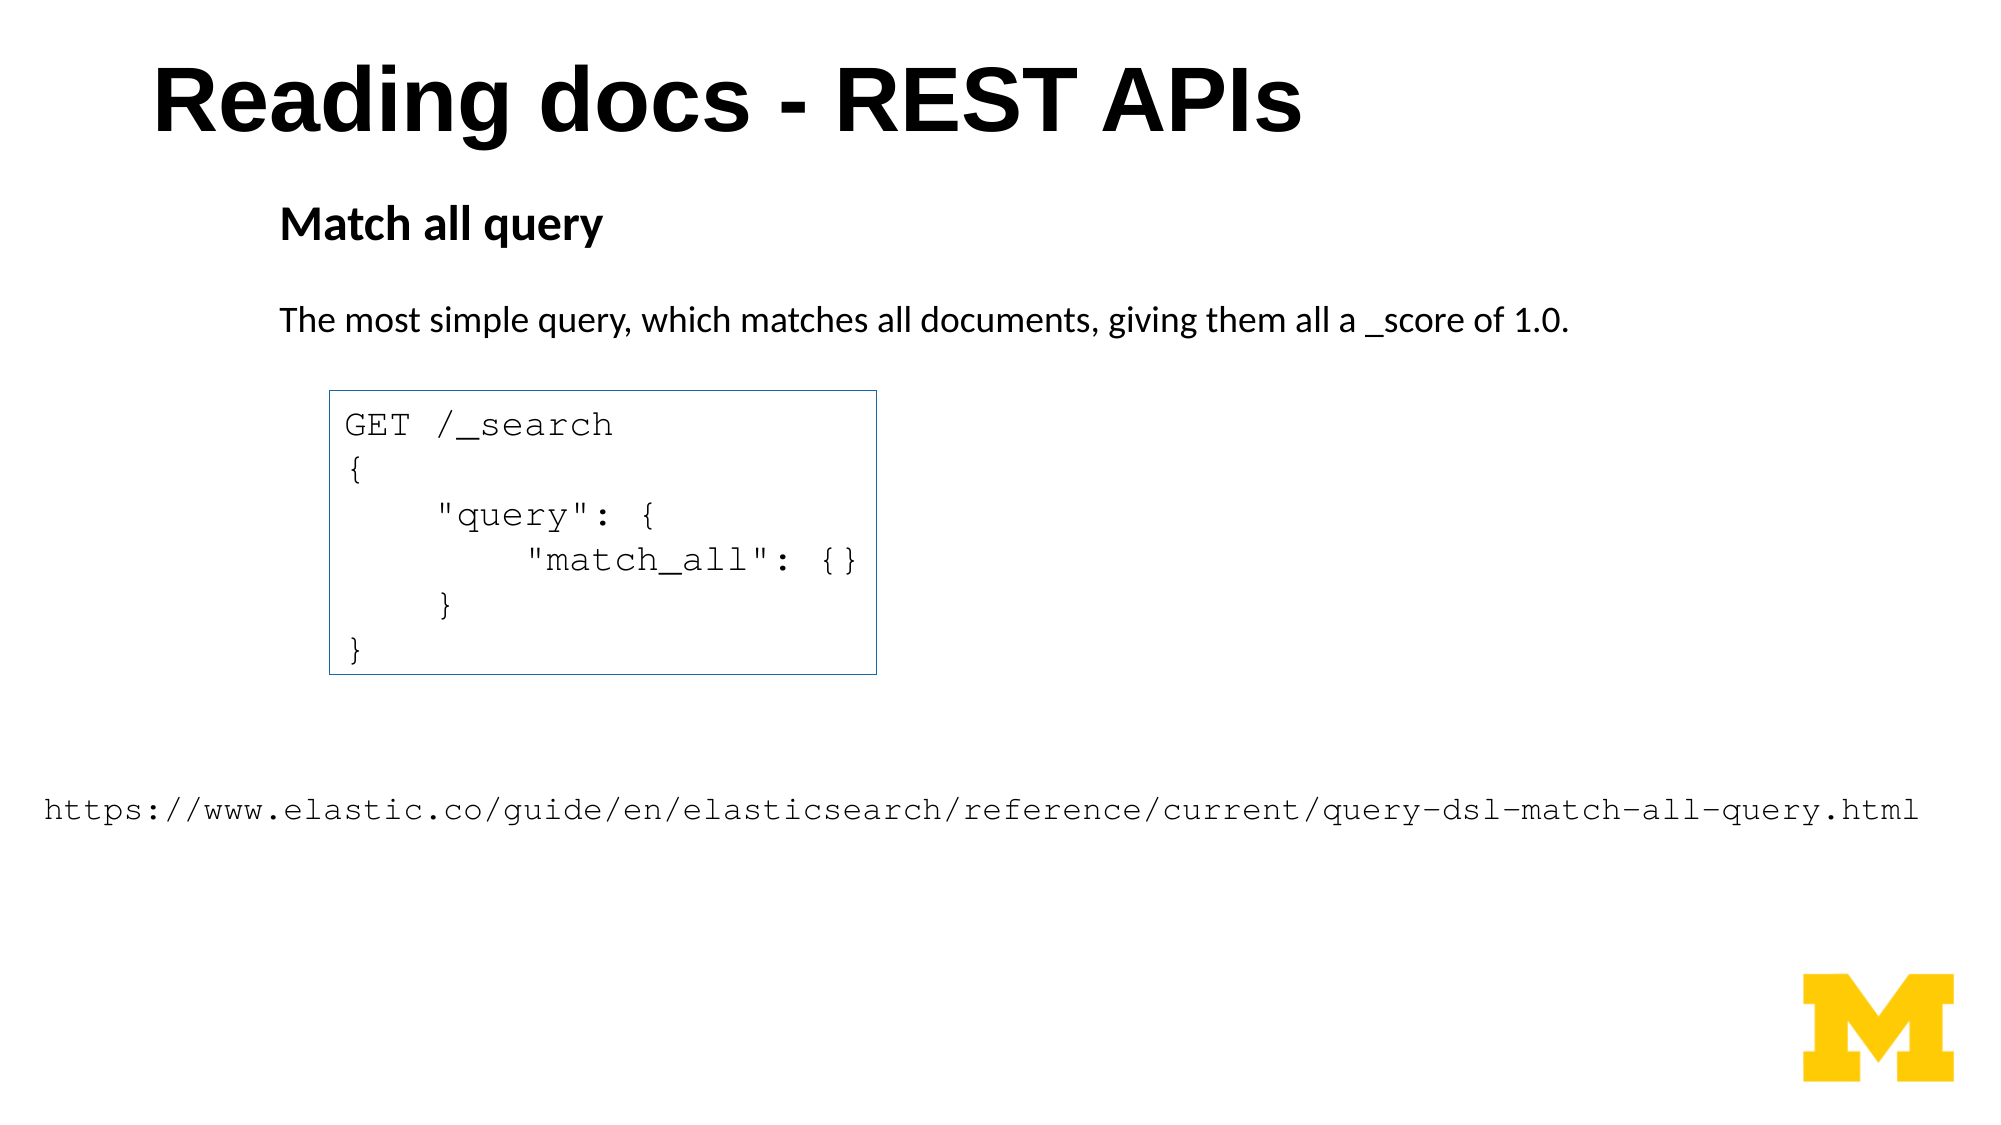

# Reading docs - REST APIs
Match all query

The most simple query, which matches all documents, giving them all a _score of 1.0.
GET /_search
{
    "query": {
        "match_all": {}
    }
}
https://www.elastic.co/guide/en/elasticsearch/reference/current/query-dsl-match-all-query.html